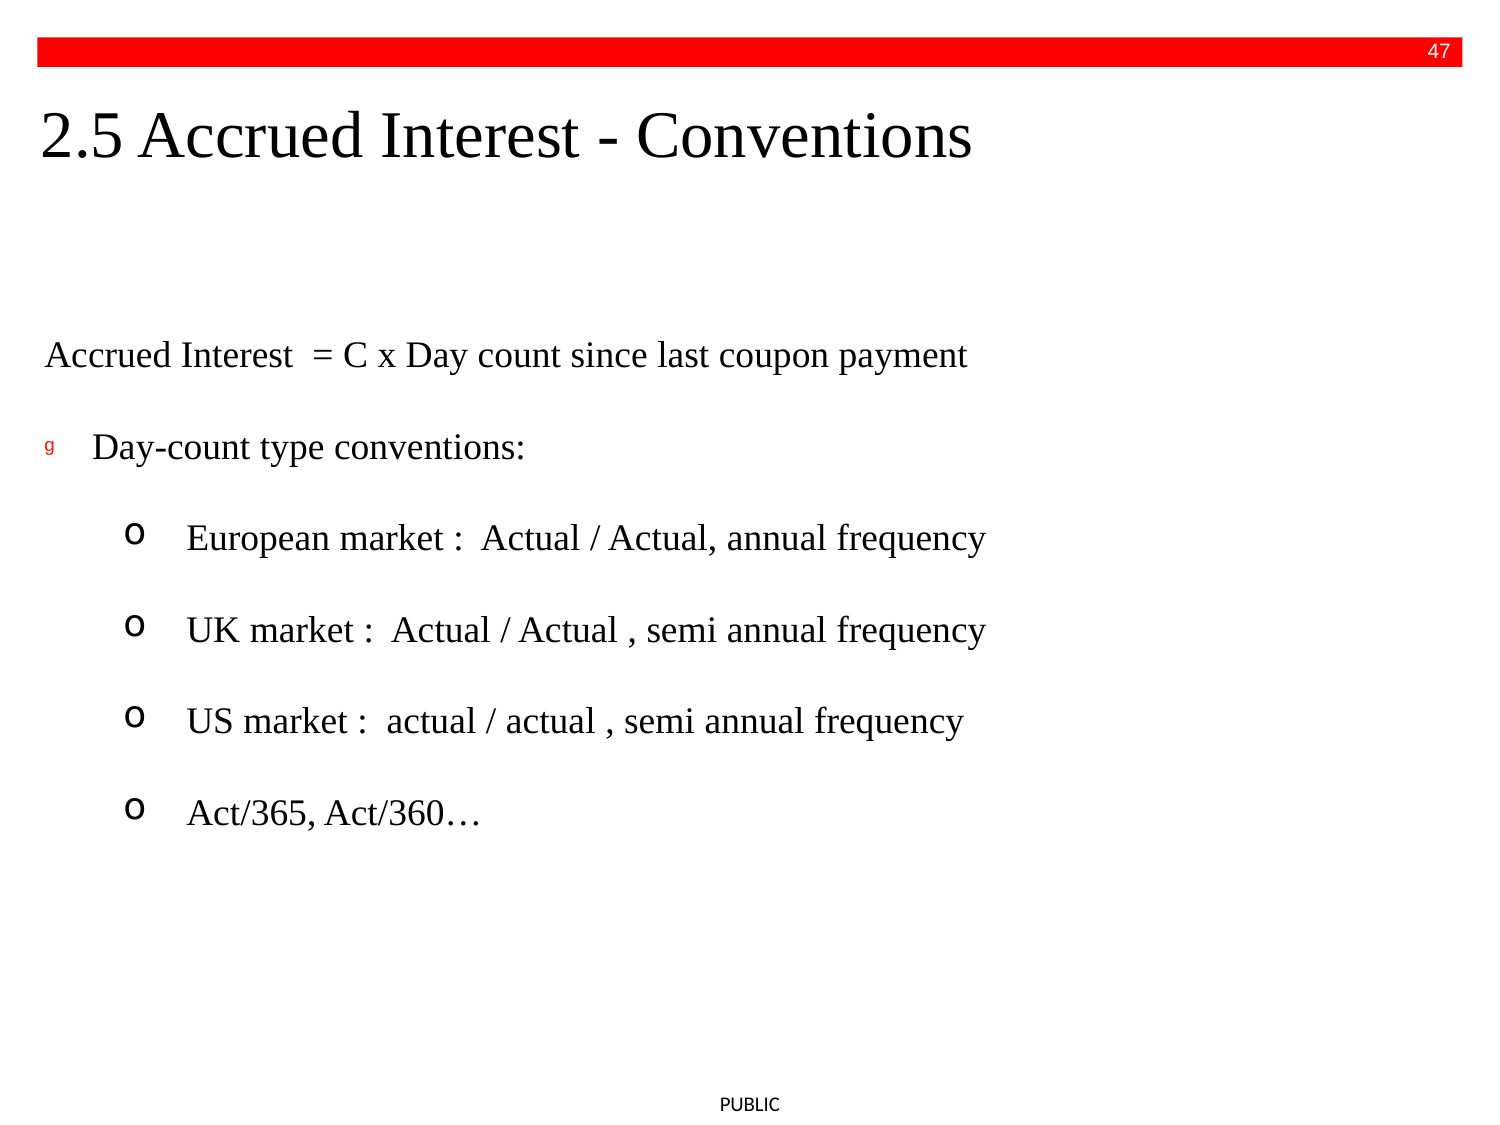

2.5 Accrued Interest - Conventions

Accrued Interest  = C x Day count since last coupon payment

Day-count type conventions:

European market :  Actual / Actual, annual frequency

UK market :  Actual / Actual , semi annual frequency

US market :  actual / actual , semi annual frequency

Act/365, Act/360…